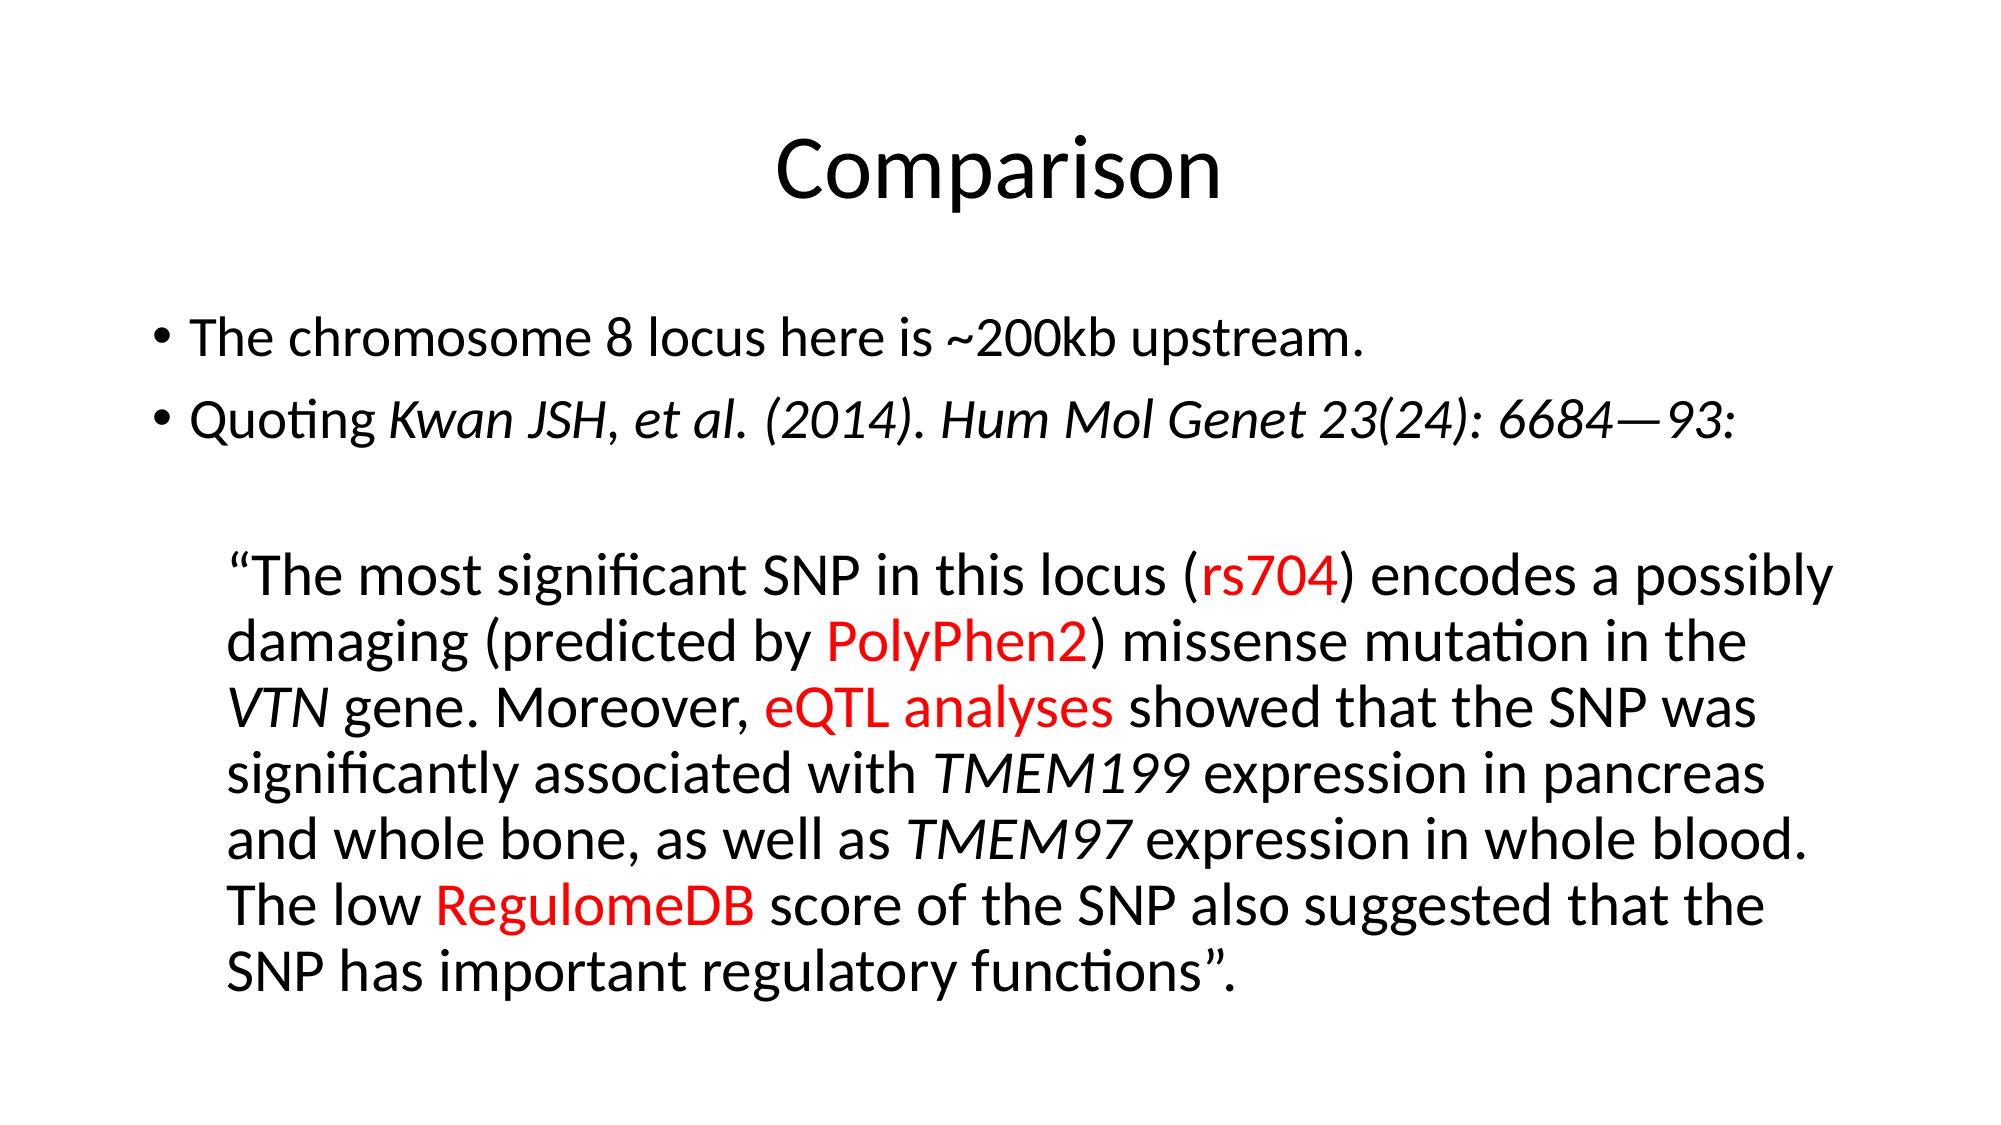

# Comparison
The chromosome 8 locus here is ~200kb upstream.
Quoting Kwan JSH, et al. (2014). Hum Mol Genet 23(24): 6684—93:

“The most significant SNP in this locus (rs704) encodes a possibly damaging (predicted by PolyPhen2) missense mutation in the VTN gene. Moreover, eQTL analyses showed that the SNP was significantly associated with TMEM199 expression in pancreas and whole bone, as well as TMEM97 expression in whole blood. The low RegulomeDB score of the SNP also suggested that the SNP has important regulatory functions”.